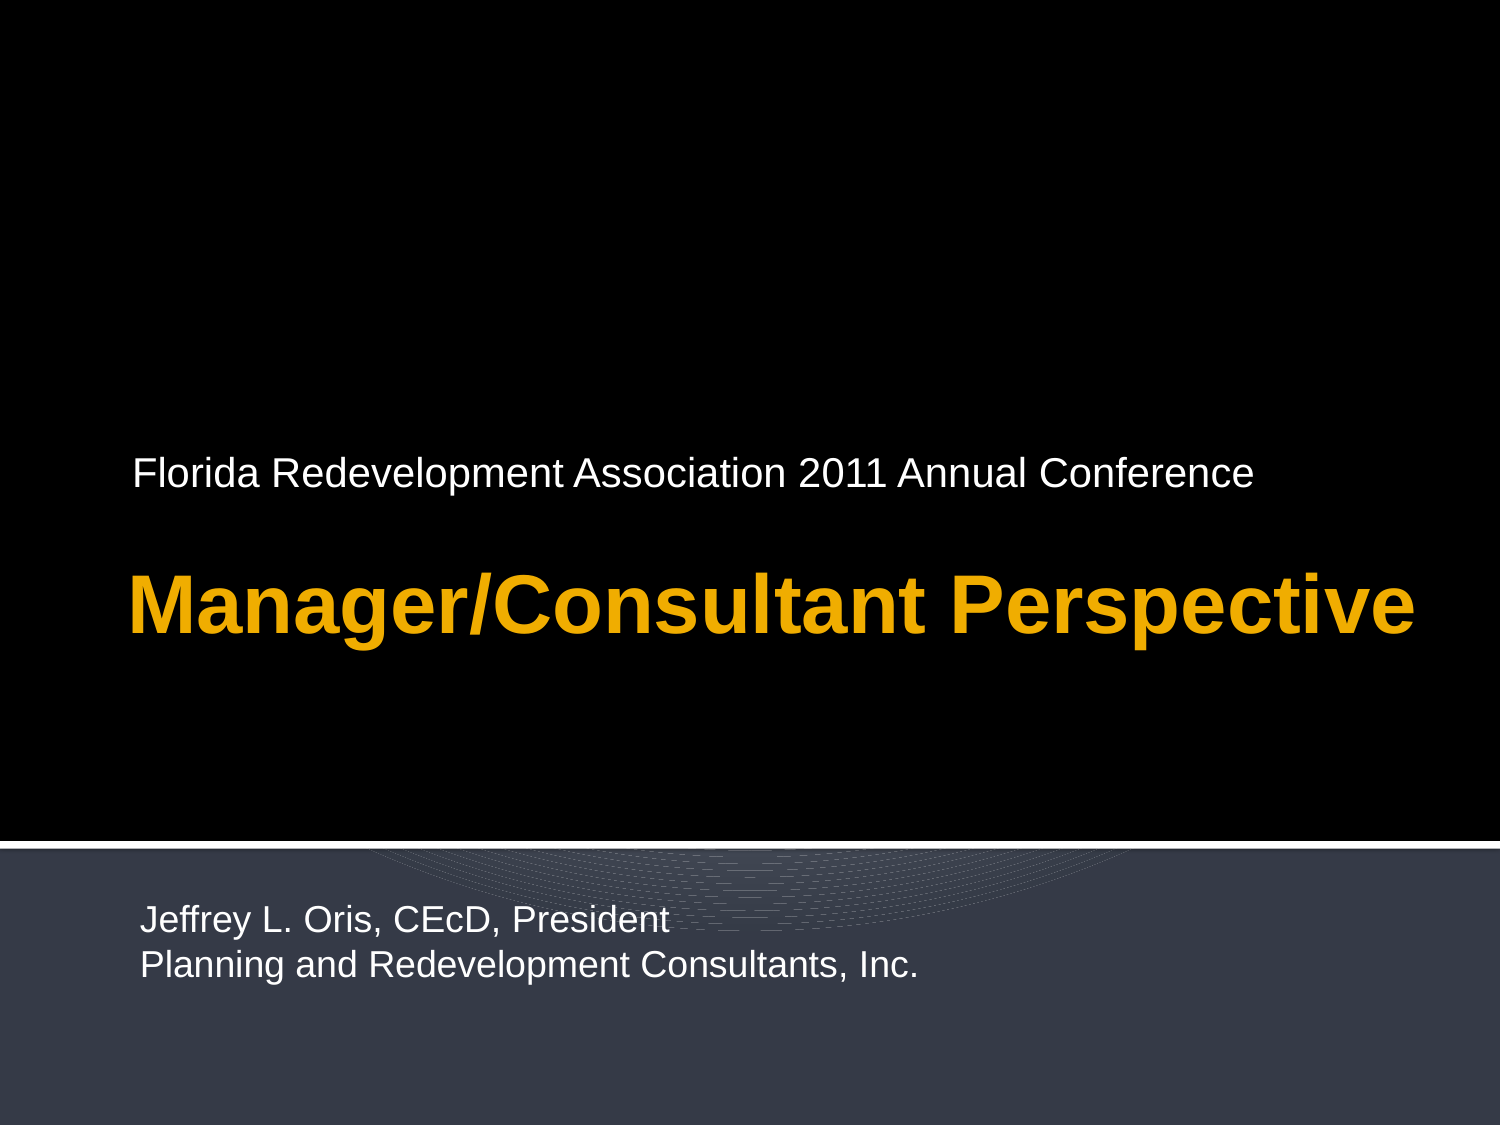

Florida Redevelopment Association 2011 Annual Conference

# Manager/Consultant Perspective
Jeffrey L. Oris, CEcD, President
Planning and Redevelopment Consultants, Inc.